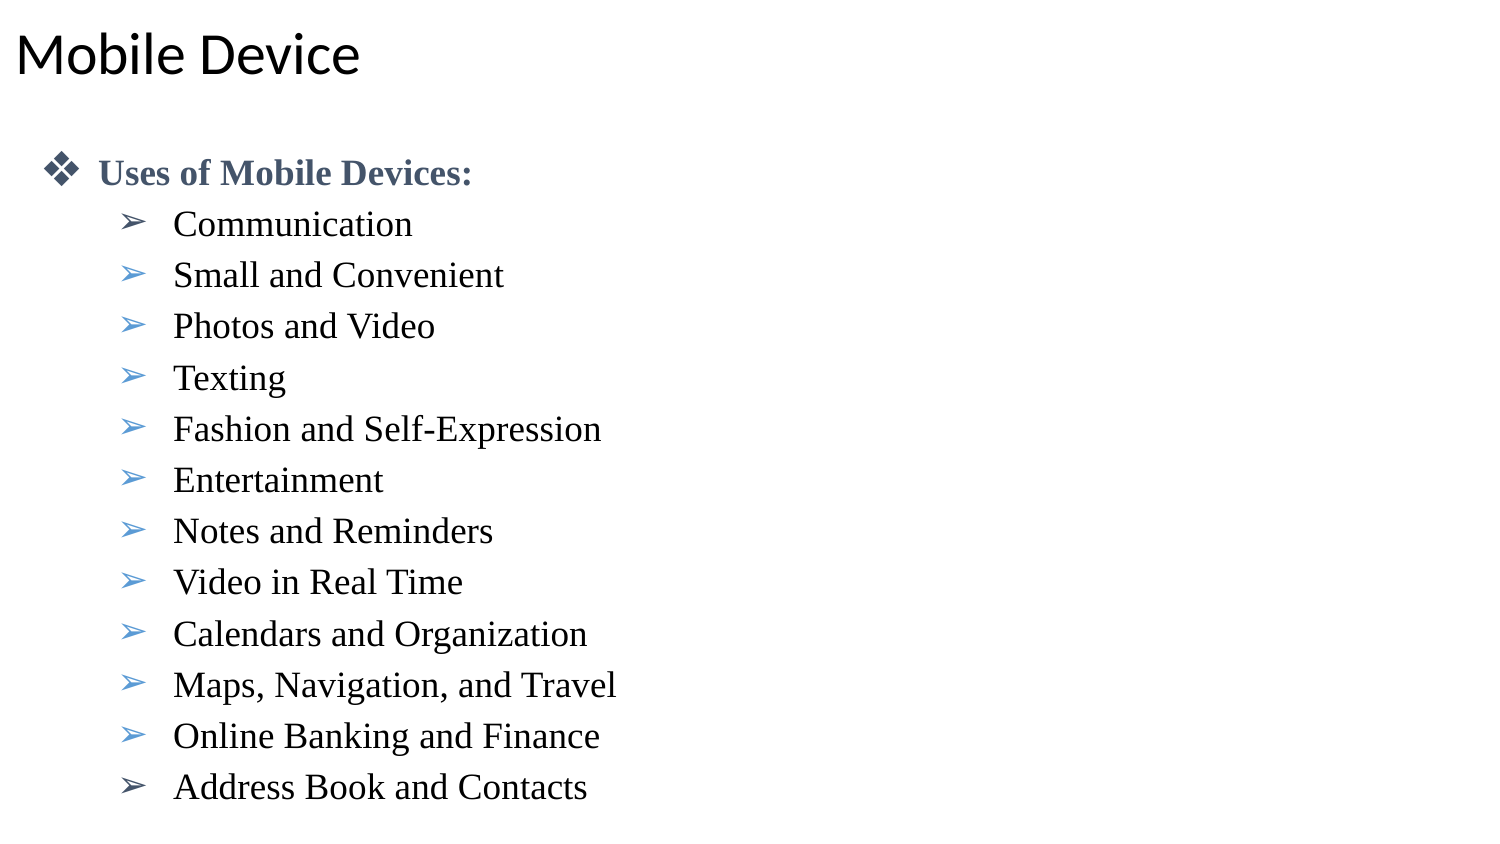

# Mobile Device

Uses of Mobile Devices:
Communication
Small and Convenient
Photos and Video
Texting
Fashion and Self-Expression
Entertainment
Notes and Reminders
Video in Real Time
Calendars and Organization
Maps, Navigation, and Travel
Online Banking and Finance
Address Book and Contacts